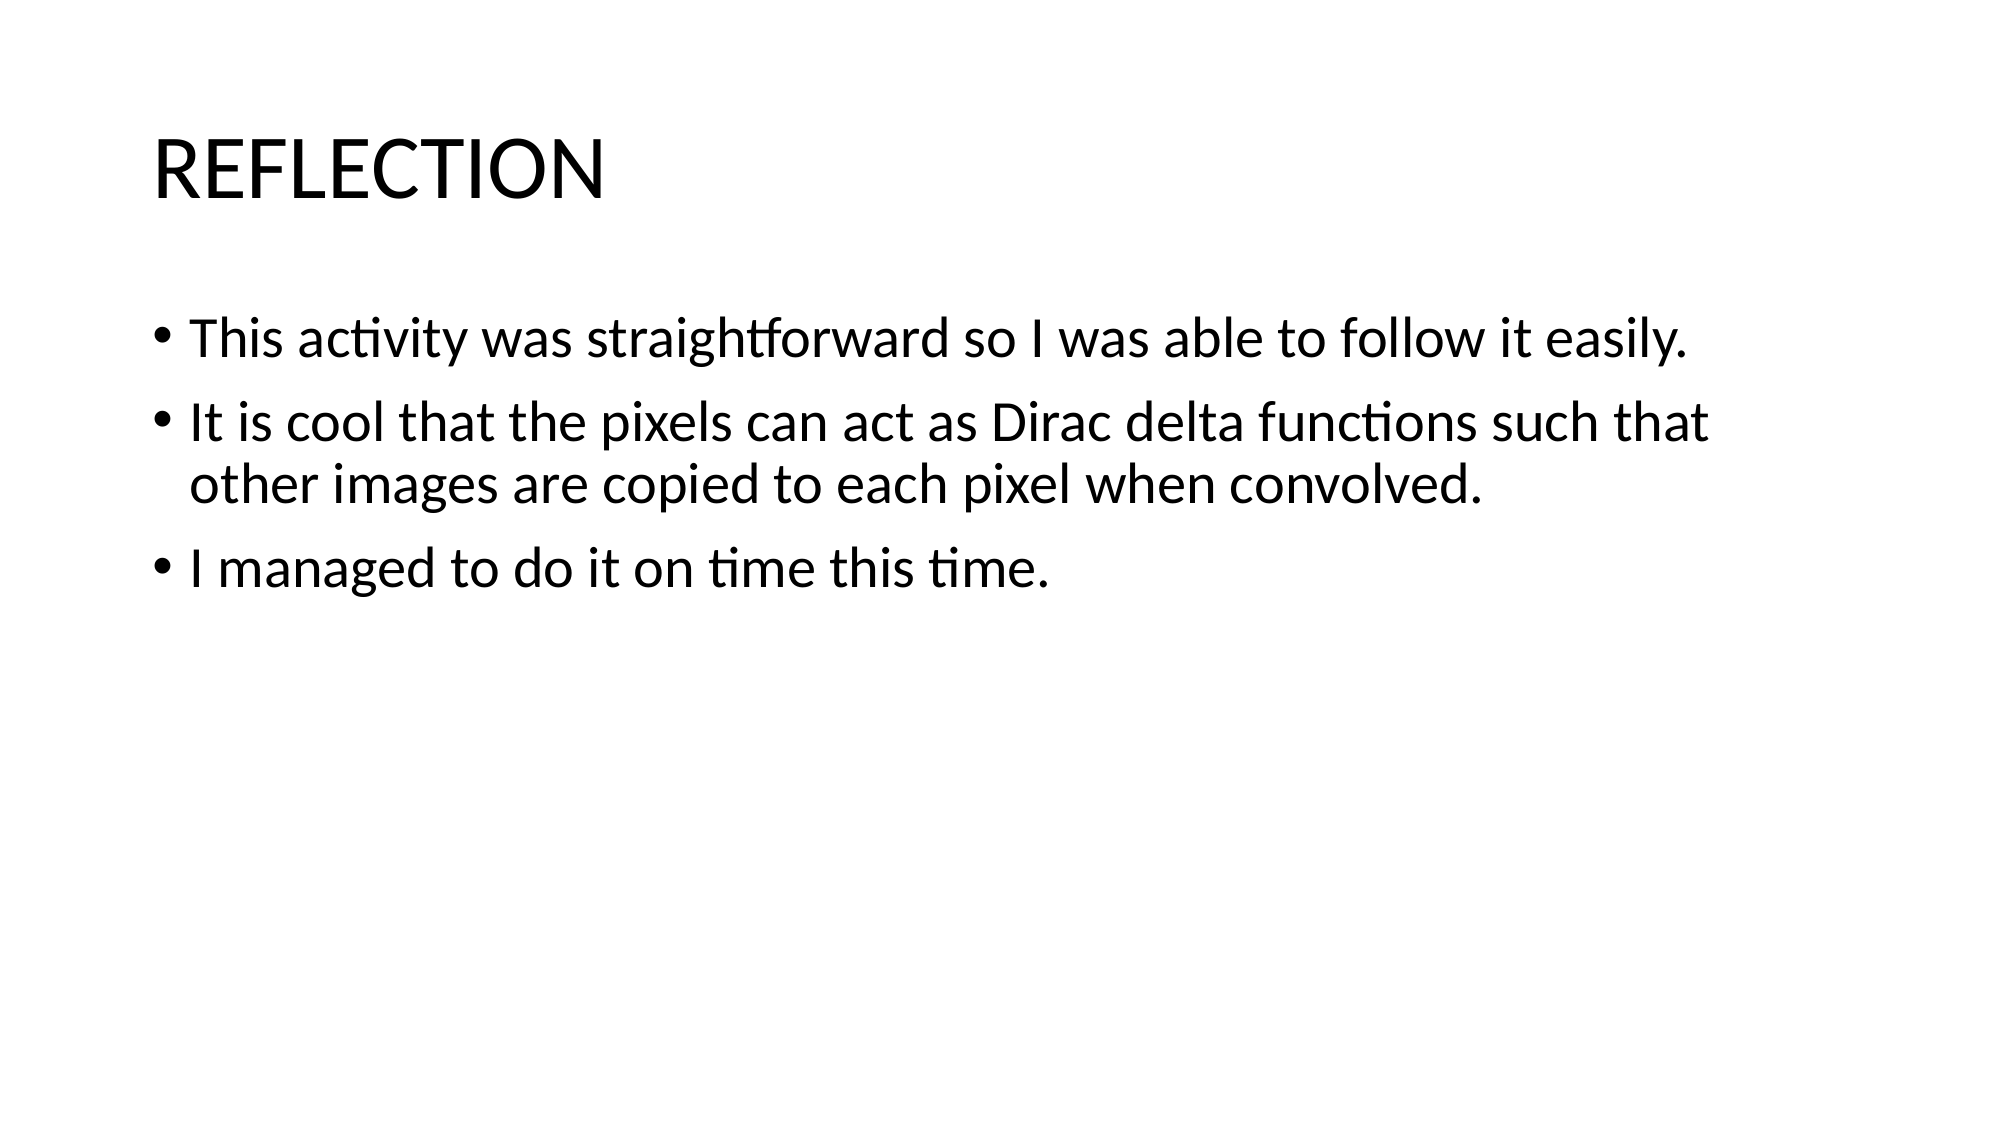

# REFLECTION
This activity was straightforward so I was able to follow it easily.
It is cool that the pixels can act as Dirac delta functions such that other images are copied to each pixel when convolved.
I managed to do it on time this time.